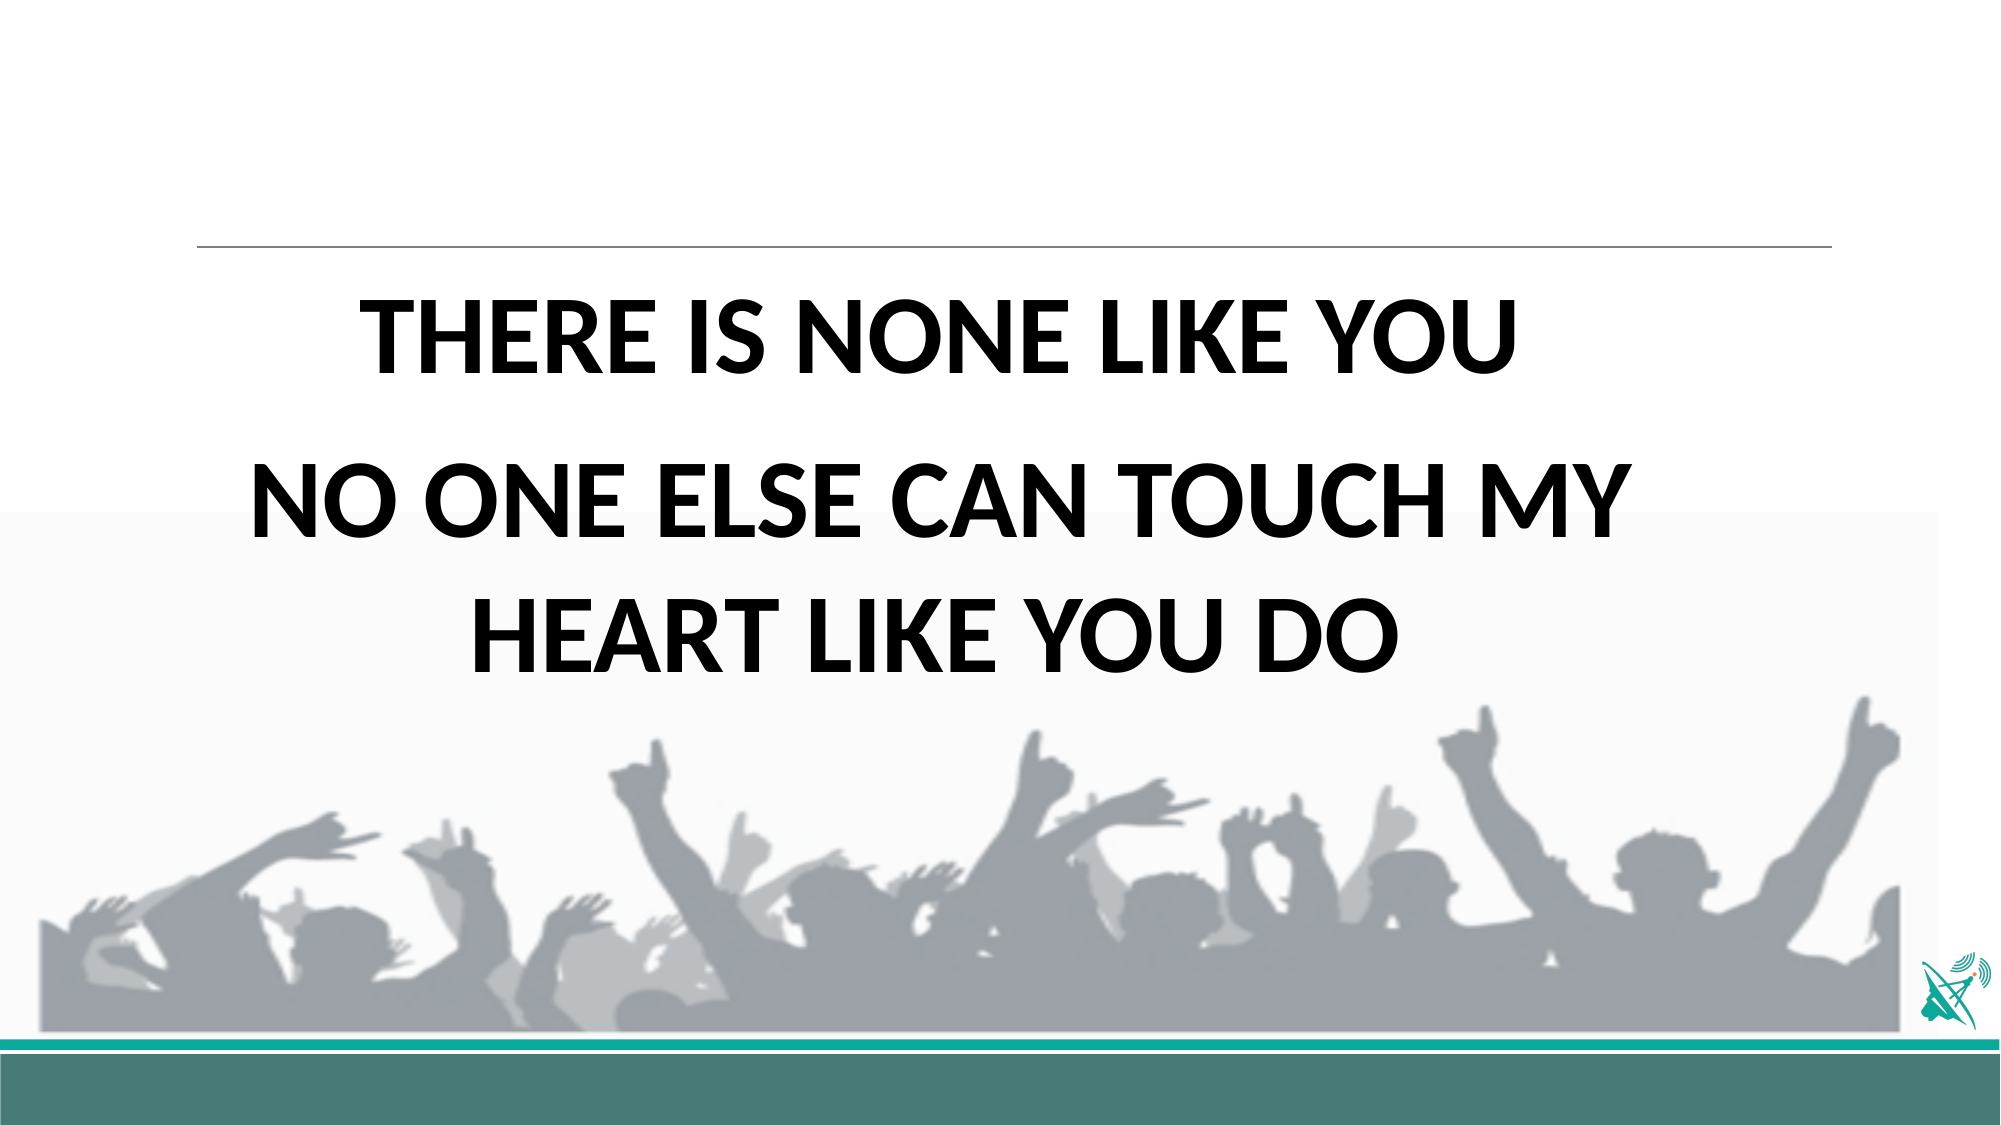

THERE IS NONE LIKE YOU
NO ONE ELSE CAN TOUCH MY HEART LIKE YOU DO